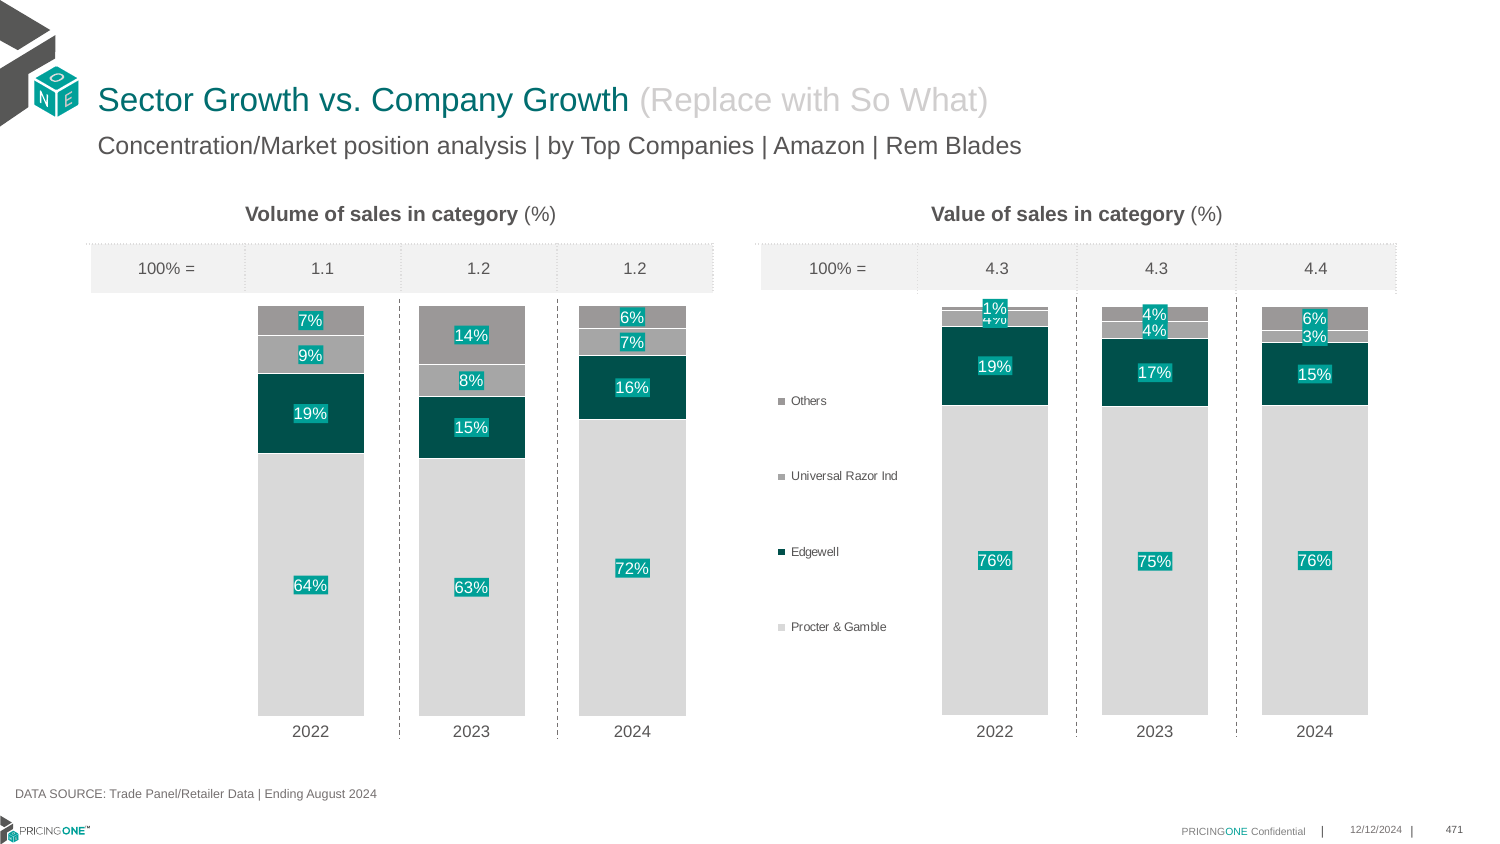

# Sector Growth vs. Company Growth (Replace with So What)
Concentration/Market position analysis | by Top Companies | Amazon | Rem Blades
| Volume of sales in category (%) |  |  |  |
| --- | --- | --- | --- |
| 100% = | 1.1 | 1.2 | 1.2 |
| Value of sales in category (%) |  |  |  |
| --- | --- | --- | --- |
| 100% = | 4.3 | 4.3 | 4.4 |

### Chart

| Category | Procter & Gamble | Edgewell | Universal Razor Ind | Others |
|---|---|---|---|---|
| 2022 | 0.6393430366093059 | 0.19431352650529796 | 0.0923498030076326 | 0.07399363387776352 |
| 2023 | 0.6284256490373172 | 0.1490308257563627 | 0.07856132044851627 | 0.14398220475780382 |
| 2024 | 0.7214574001599194 | 0.1561091454233193 | 0.06658155270684718 | 0.055851901709914095 |

### Chart

| Category | Procter & Gamble | Edgewell | Universal Razor Ind | Others |
|---|---|---|---|---|
| 2022 | 0.7579137060362404 | 0.192720018420568 | 0.03817610975572756 | 0.011190165787463995 |
| 2023 | 0.7540303705331994 | 0.16665336549882412 | 0.042488363811676 | 0.03682790015630039 |
| 2024 | 0.7573096594084533 | 0.15374107341853913 | 0.03001971702570905 | 0.05892955014729857 |
DATA SOURCE: Trade Panel/Retailer Data | Ending August 2024

12/12/2024
471